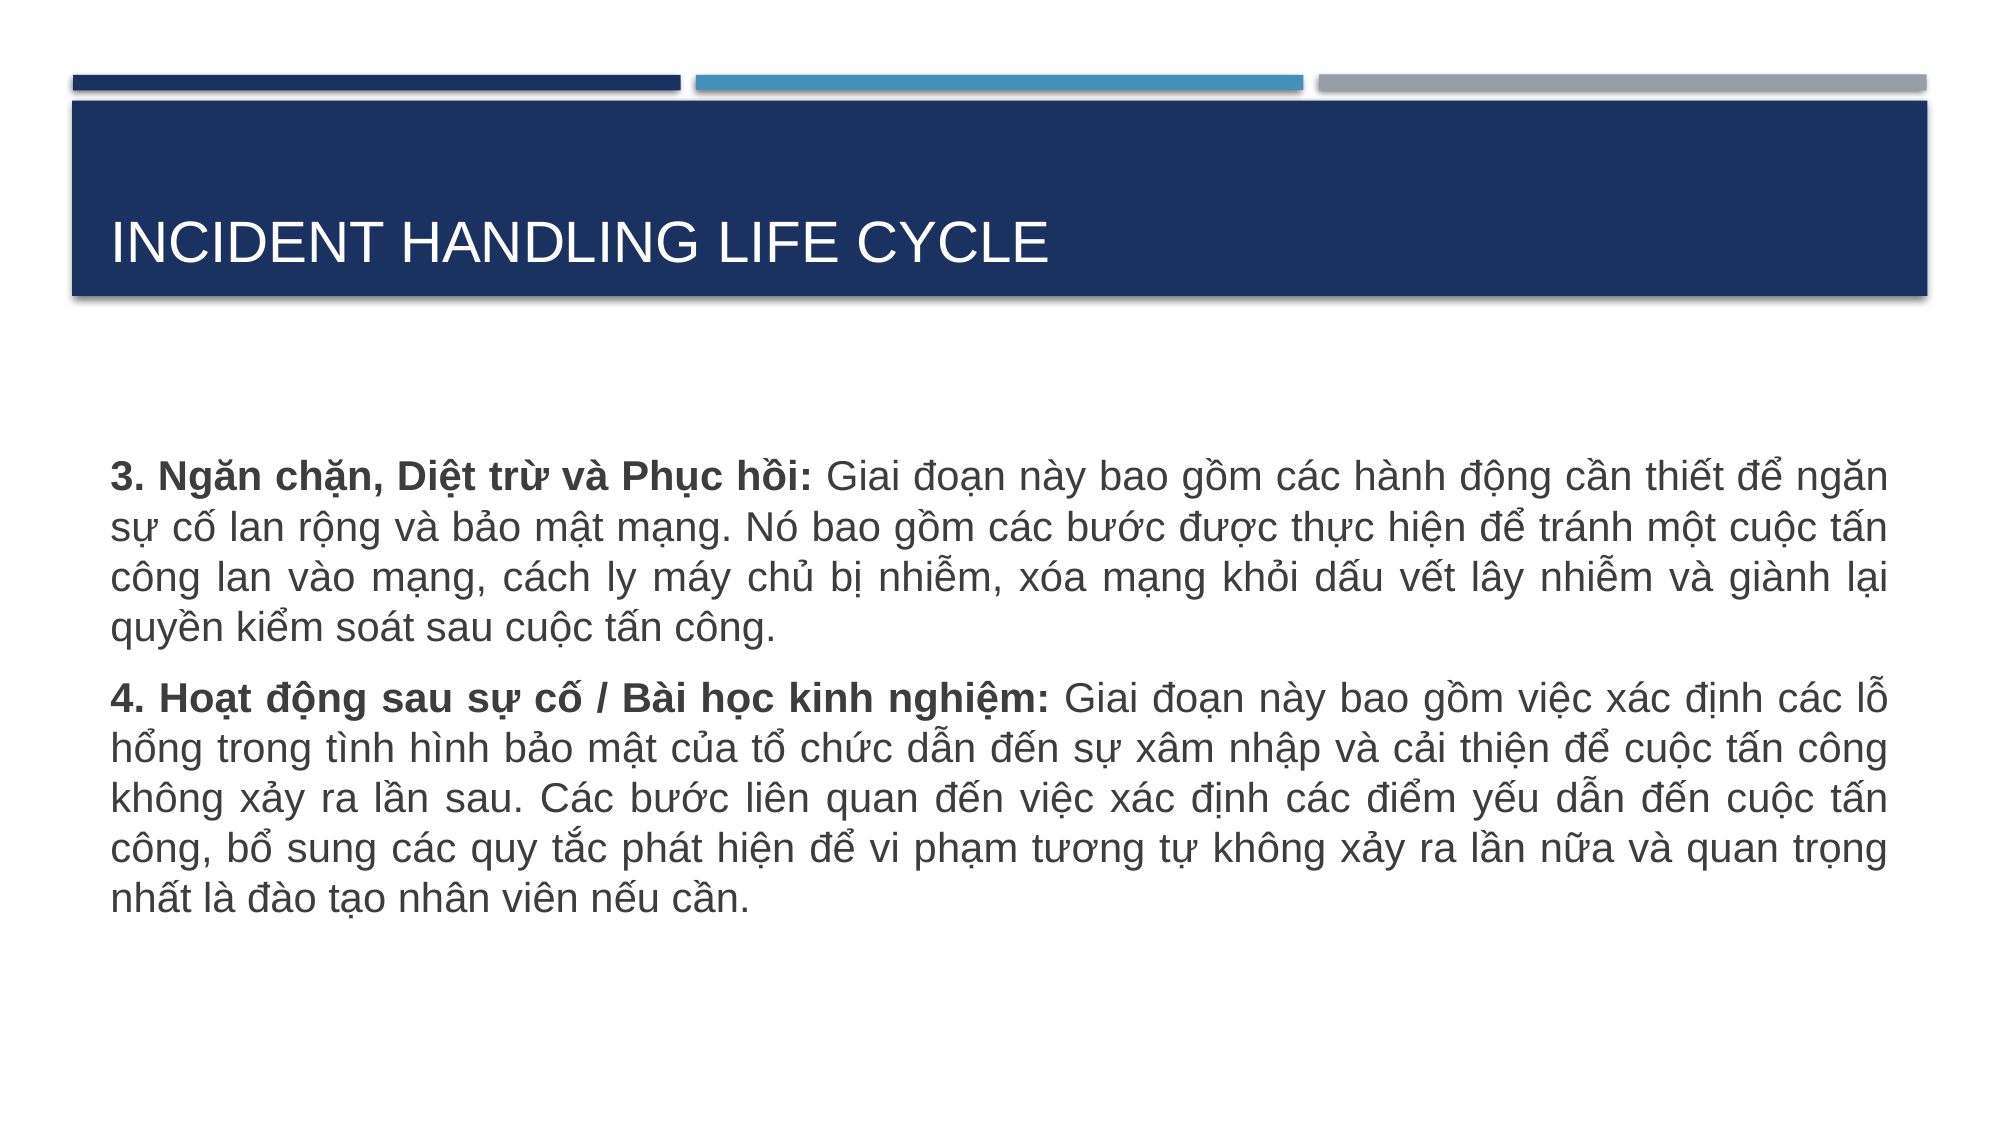

# Incident Handling Life Cycle
3. Ngăn chặn, Diệt trừ và Phục hồi: Giai đoạn này bao gồm các hành động cần thiết để ngăn sự cố lan rộng và bảo mật mạng. Nó bao gồm các bước được thực hiện để tránh một cuộc tấn công lan vào mạng, cách ly máy chủ bị nhiễm, xóa mạng khỏi dấu vết lây nhiễm và giành lại quyền kiểm soát sau cuộc tấn công.
4. Hoạt động sau sự cố / Bài học kinh nghiệm: Giai đoạn này bao gồm việc xác định các lỗ hổng trong tình hình bảo mật của tổ chức dẫn đến sự xâm nhập và cải thiện để cuộc tấn công không xảy ra lần sau. Các bước liên quan đến việc xác định các điểm yếu dẫn đến cuộc tấn công, bổ sung các quy tắc phát hiện để vi phạm tương tự không xảy ra lần nữa và quan trọng nhất là đào tạo nhân viên nếu cần.